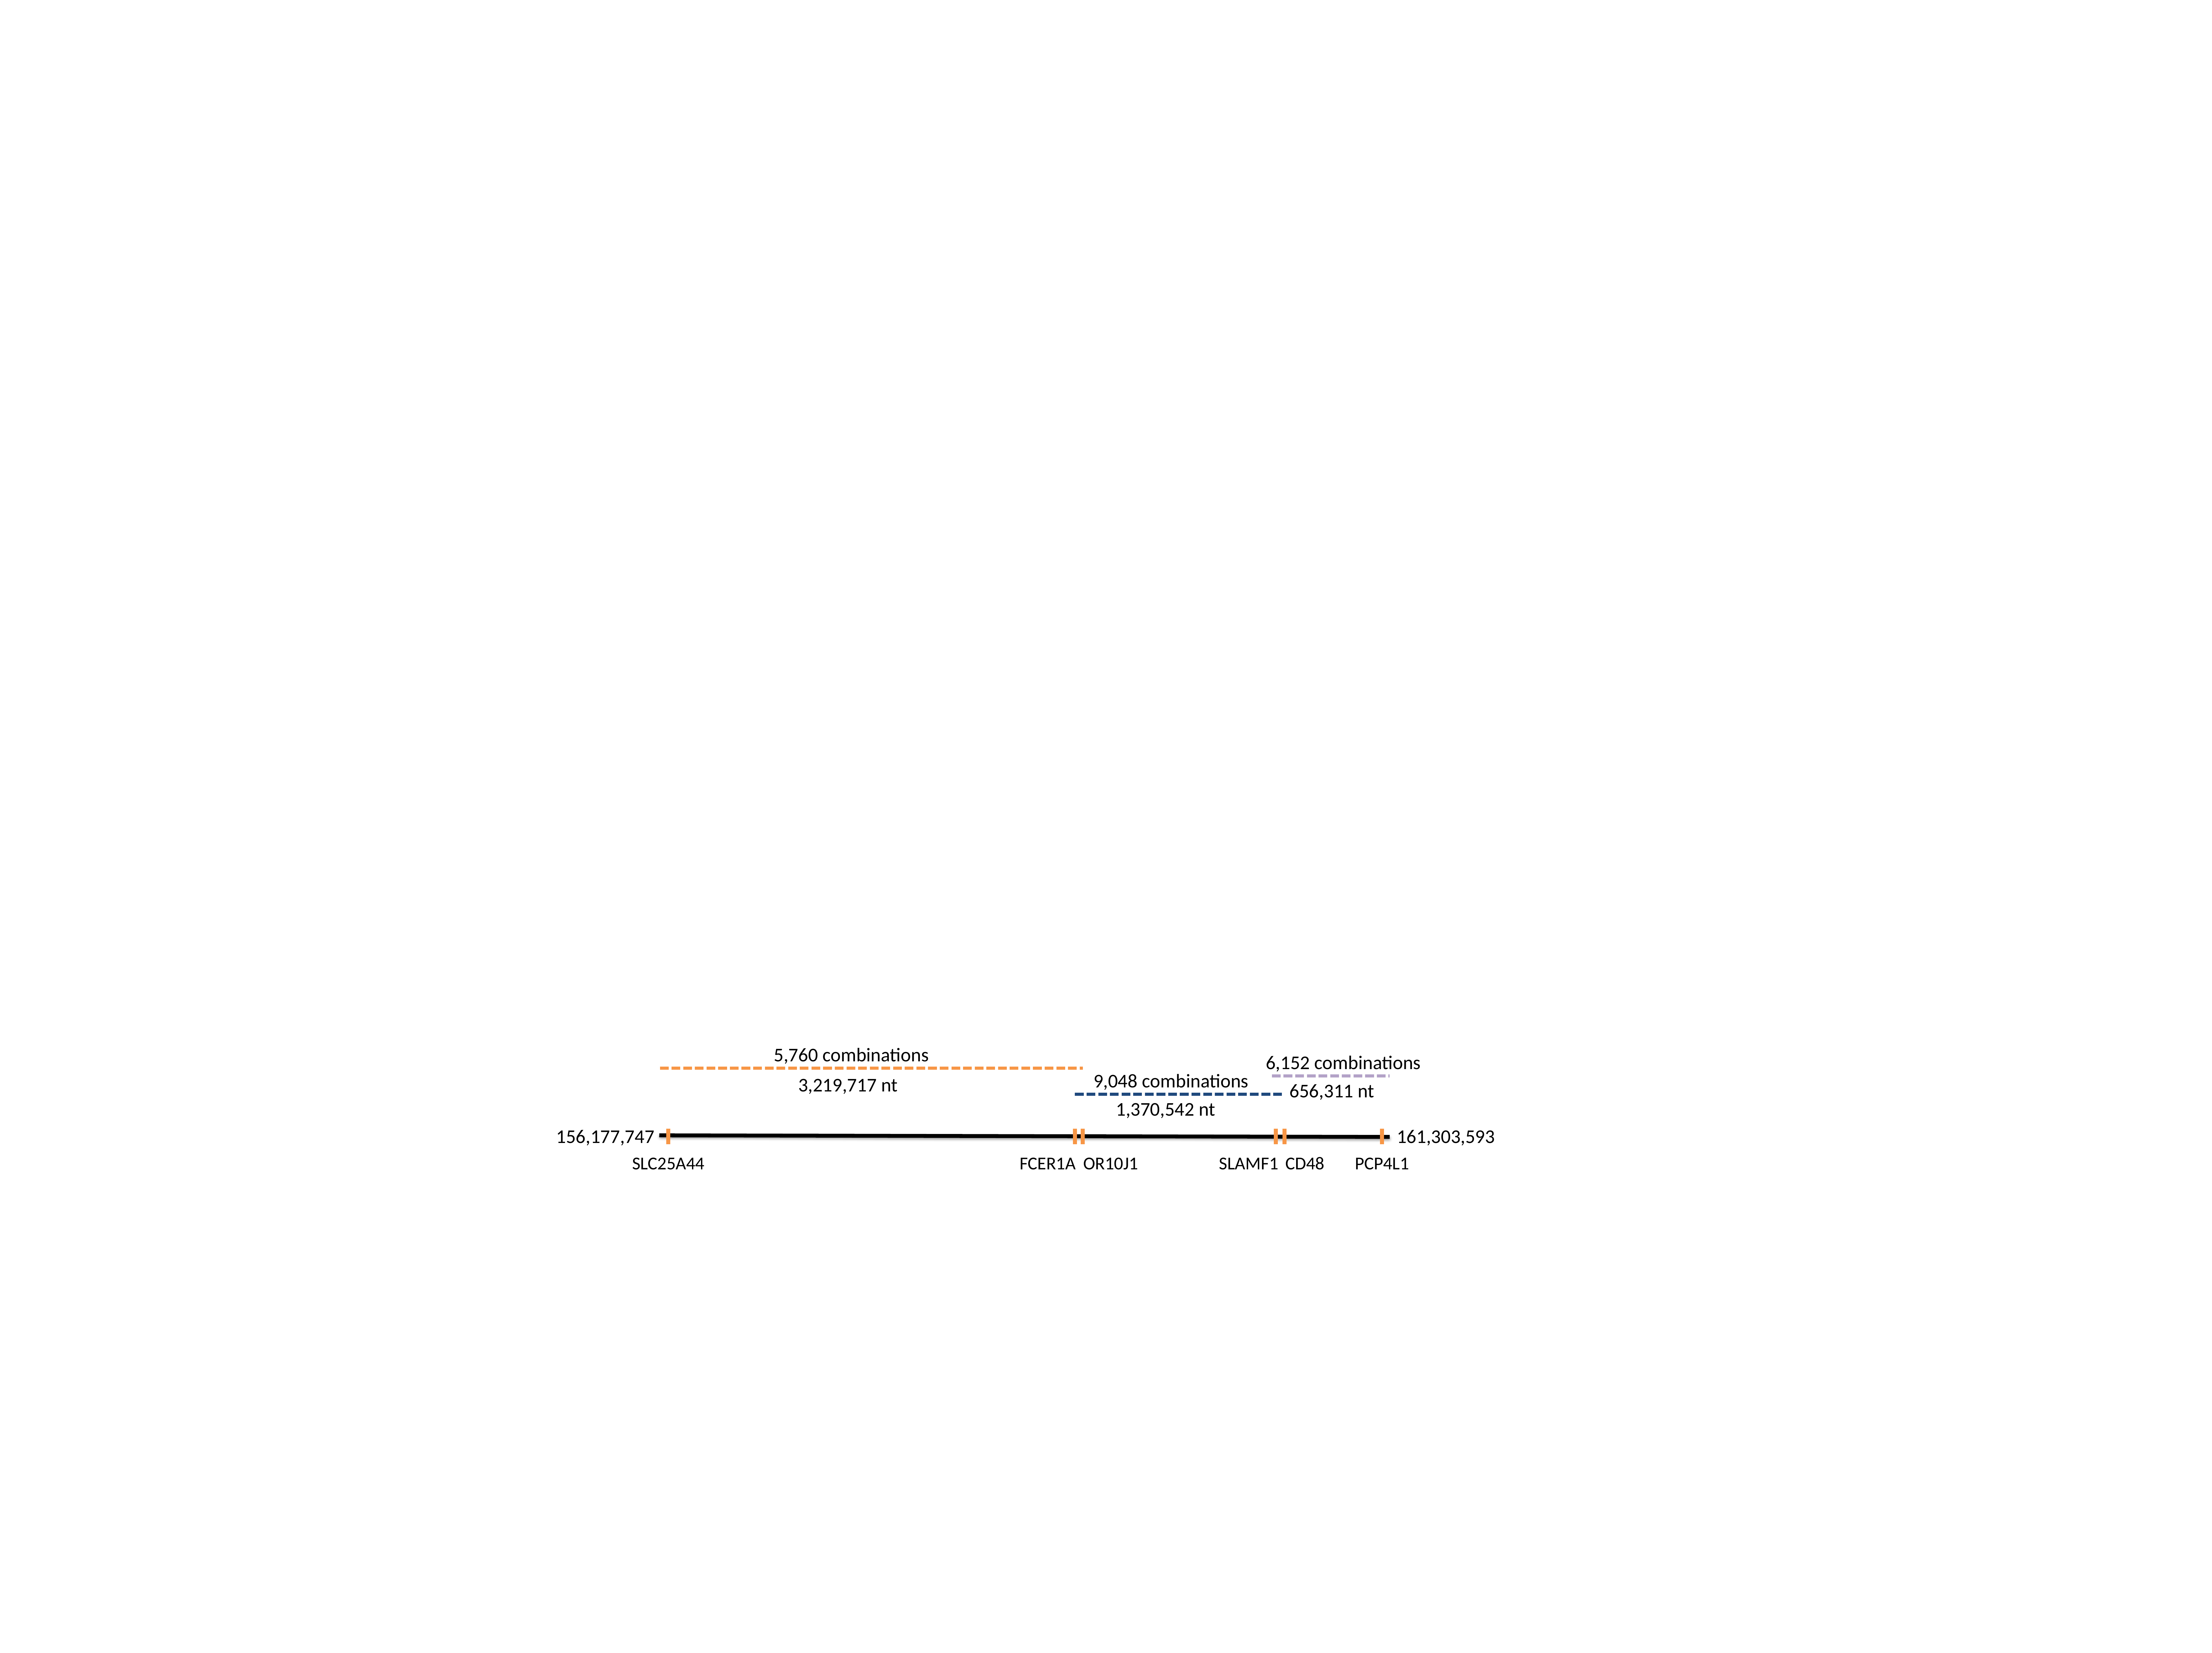

5,760 combinations
6,152 combinations
9,048 combinations
3,219,717 nt
656,311 nt
1,370,542 nt
156,177,747
161,303,593
OR10J1
CD48
PCP4L1
SLC25A44
FCER1A
SLAMF1